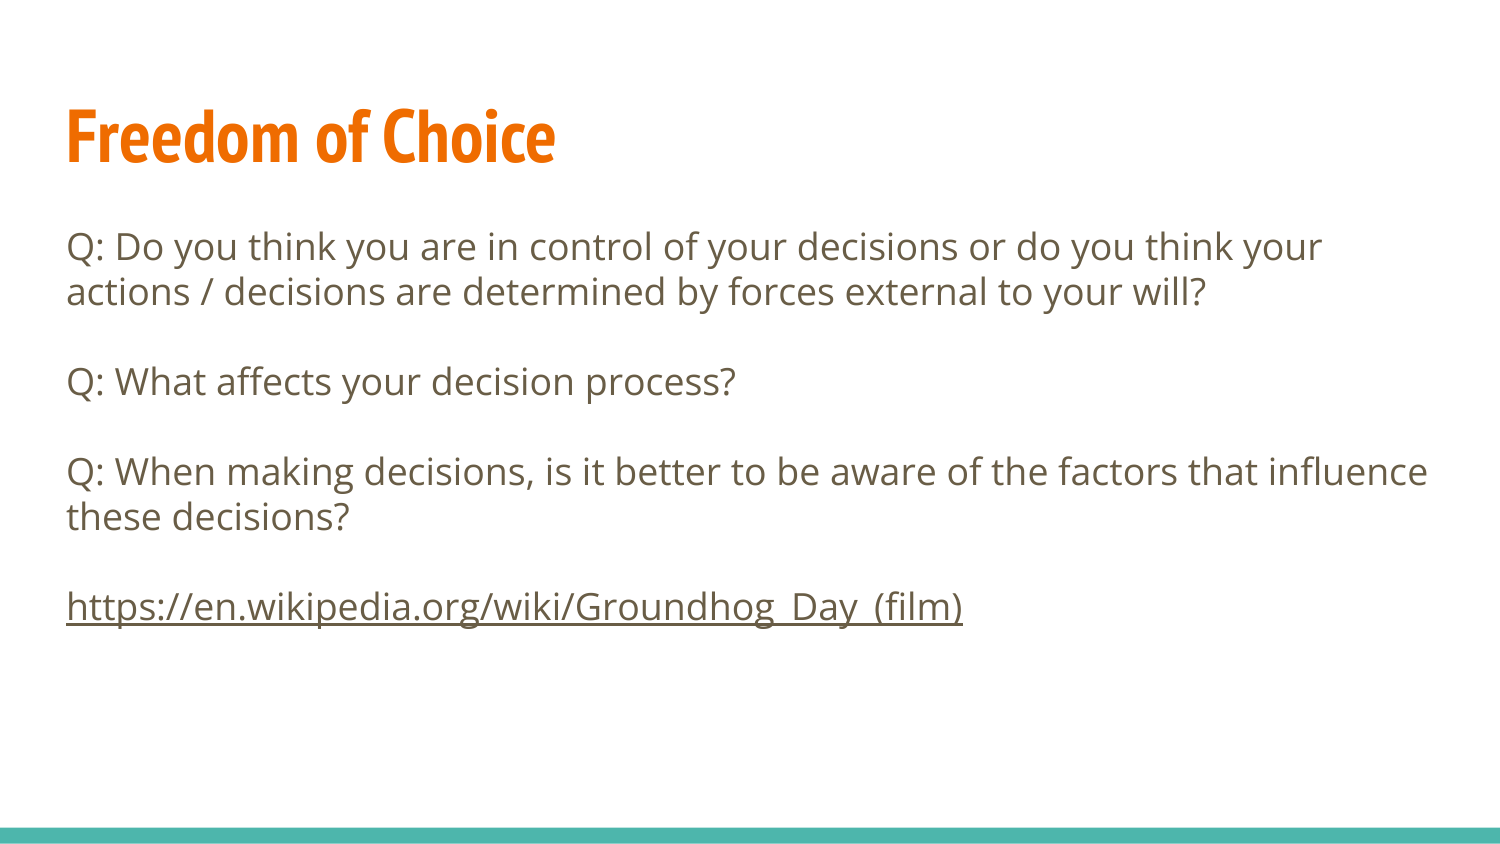

# Freedom of Choice
Q: Do you think you are in control of your decisions or do you think your actions / decisions are determined by forces external to your will?

Q: What affects your decision process?

Q: When making decisions, is it better to be aware of the factors that influence these decisions?

https://en.wikipedia.org/wiki/Groundhog_Day_(film)